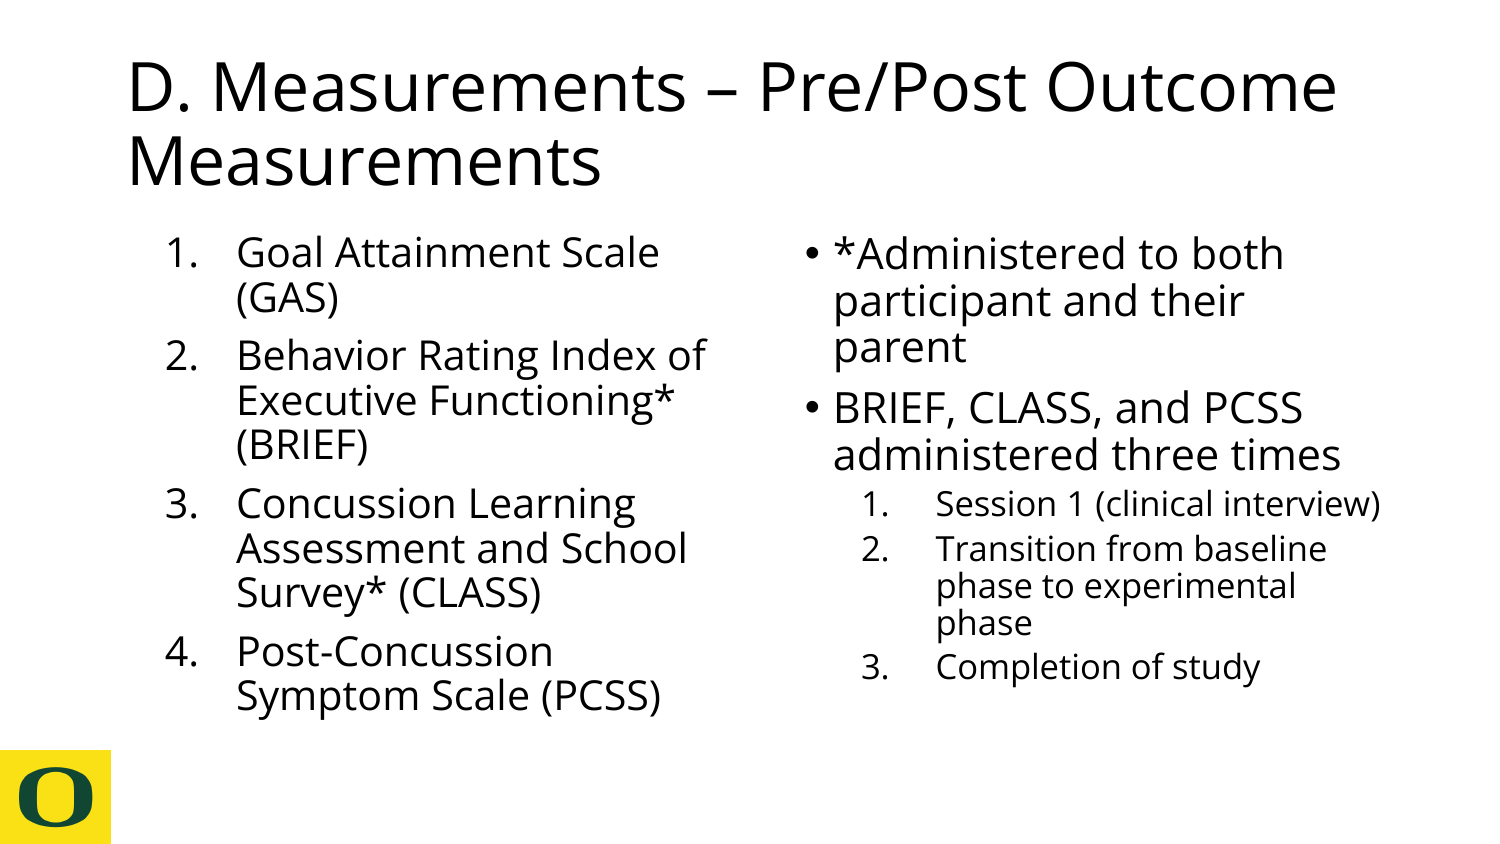

# D. Measurements – Pre/Post Outcome Measurements
Goal Attainment Scale (GAS)
Behavior Rating Index of Executive Functioning* (BRIEF)
Concussion Learning Assessment and School Survey* (CLASS)
Post-Concussion Symptom Scale (PCSS)

*Administered to both participant and their parent
BRIEF, CLASS, and PCSS administered three times
Session 1 (clinical interview)
Transition from baseline phase to experimental phase
Completion of study